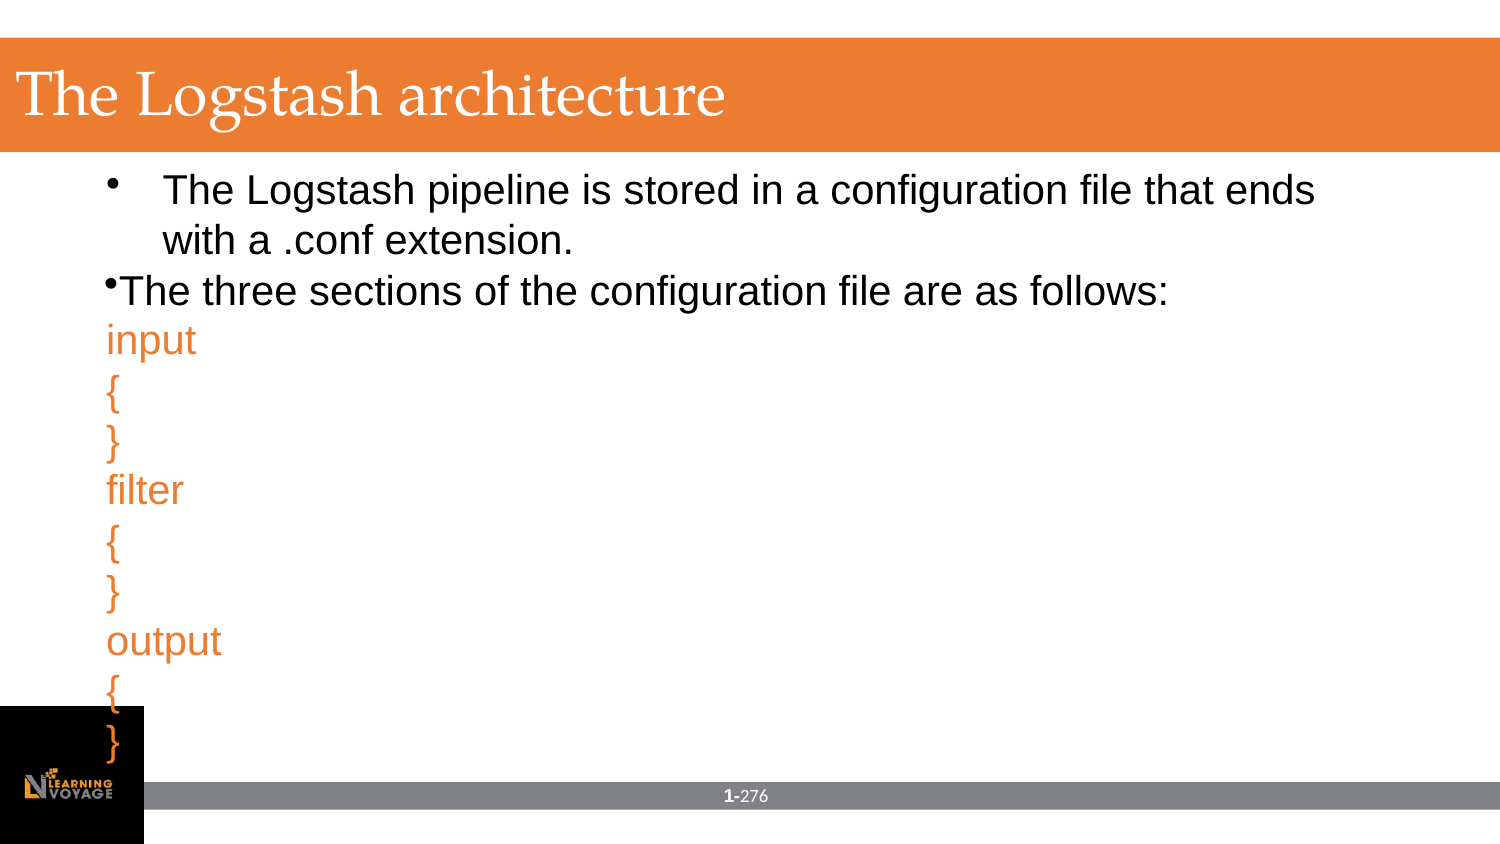

# The Logstash architecture
The Logstash pipeline is stored in a configuration file that ends
with a .conf extension.
The three sections of the configuration file are as follows:  input
{
}
filter
{
}
output
{
}
1-276